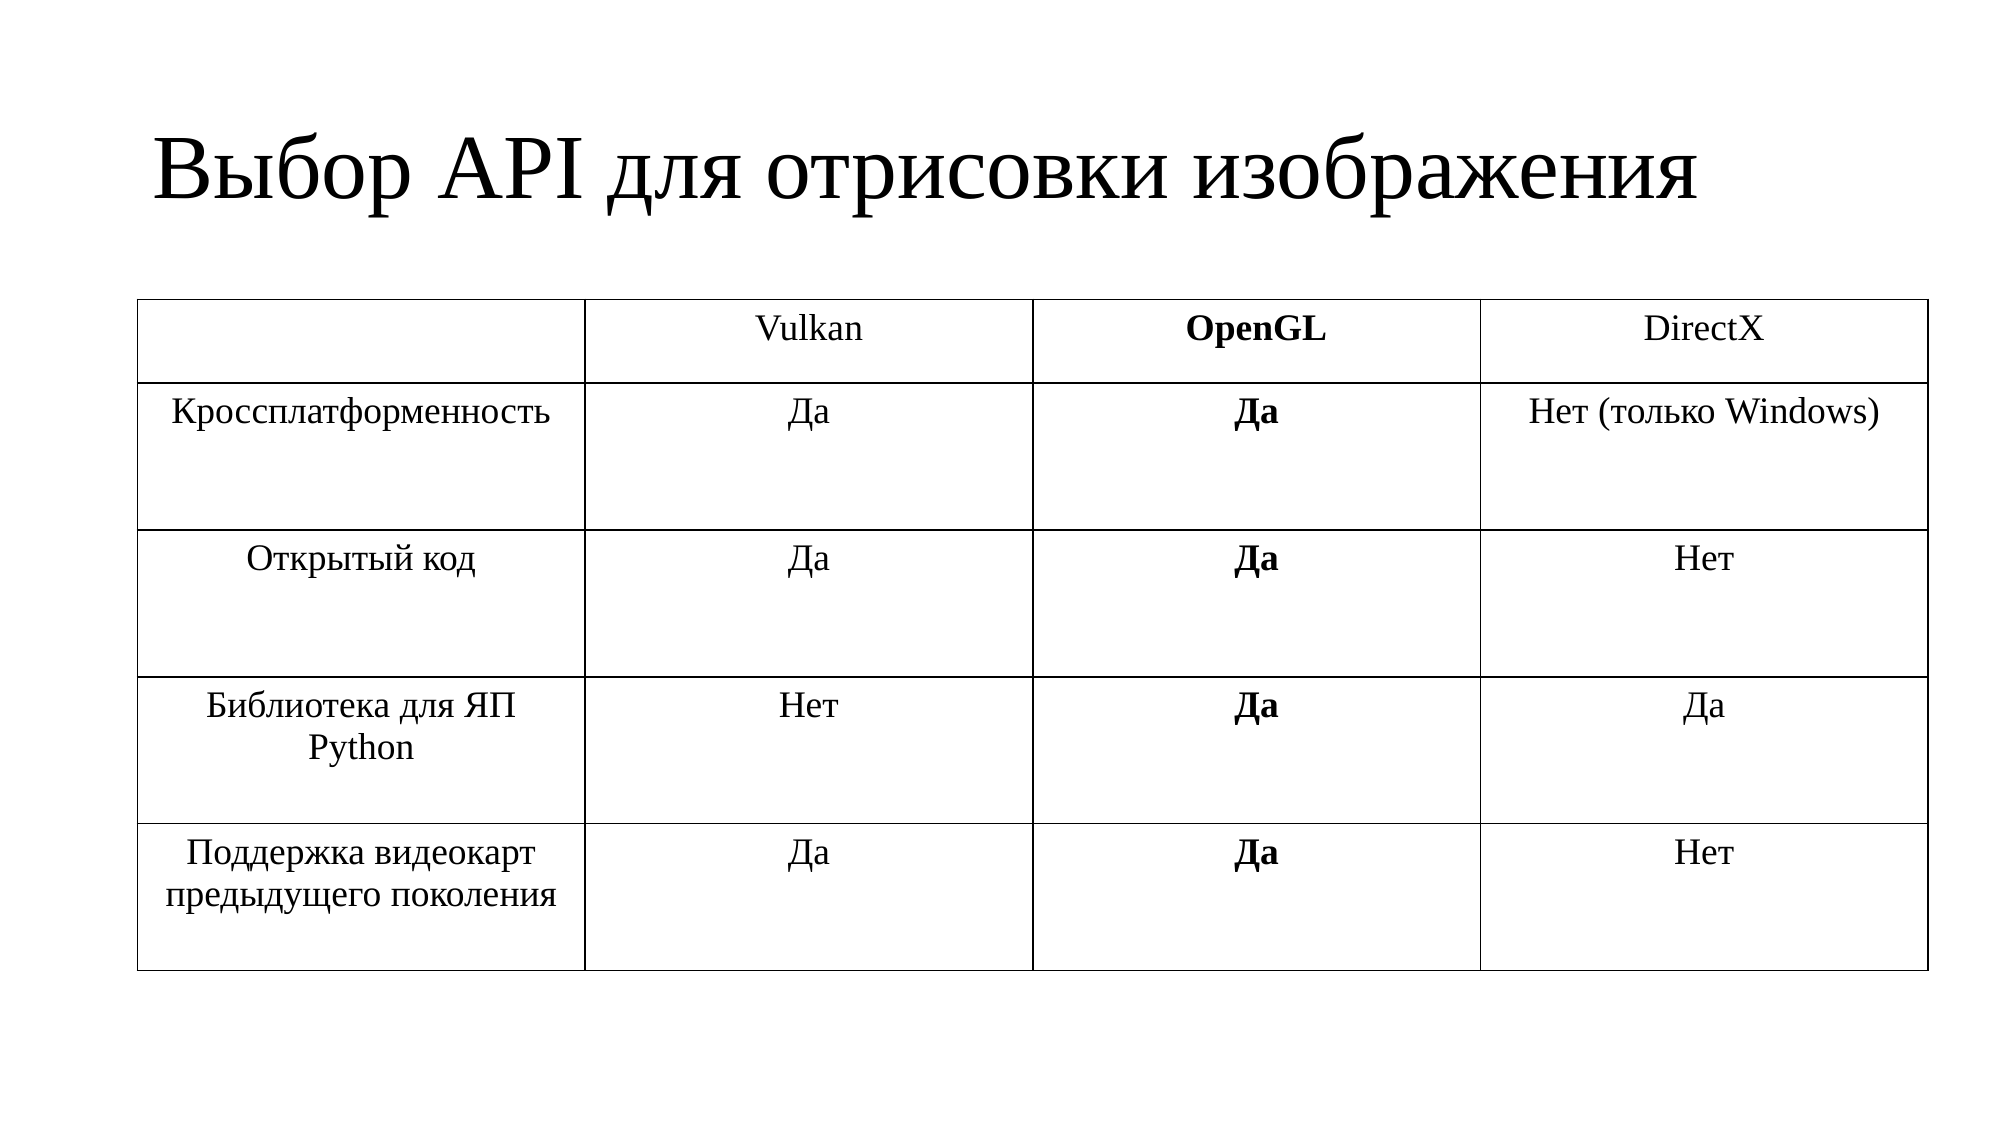

# Выбор API для отрисовки изображения
|  | Vulkan | OpenGL | DirectX |
| --- | --- | --- | --- |
| Кроссплатформенность | Да | Да | Нет (только Windows) |
| Открытый код | Да | Да | Нет |
| Библиотека для ЯП Python | Нет | Да | Да |
| Поддержка видеокарт предыдущего поколения | Да | Да | Нет |